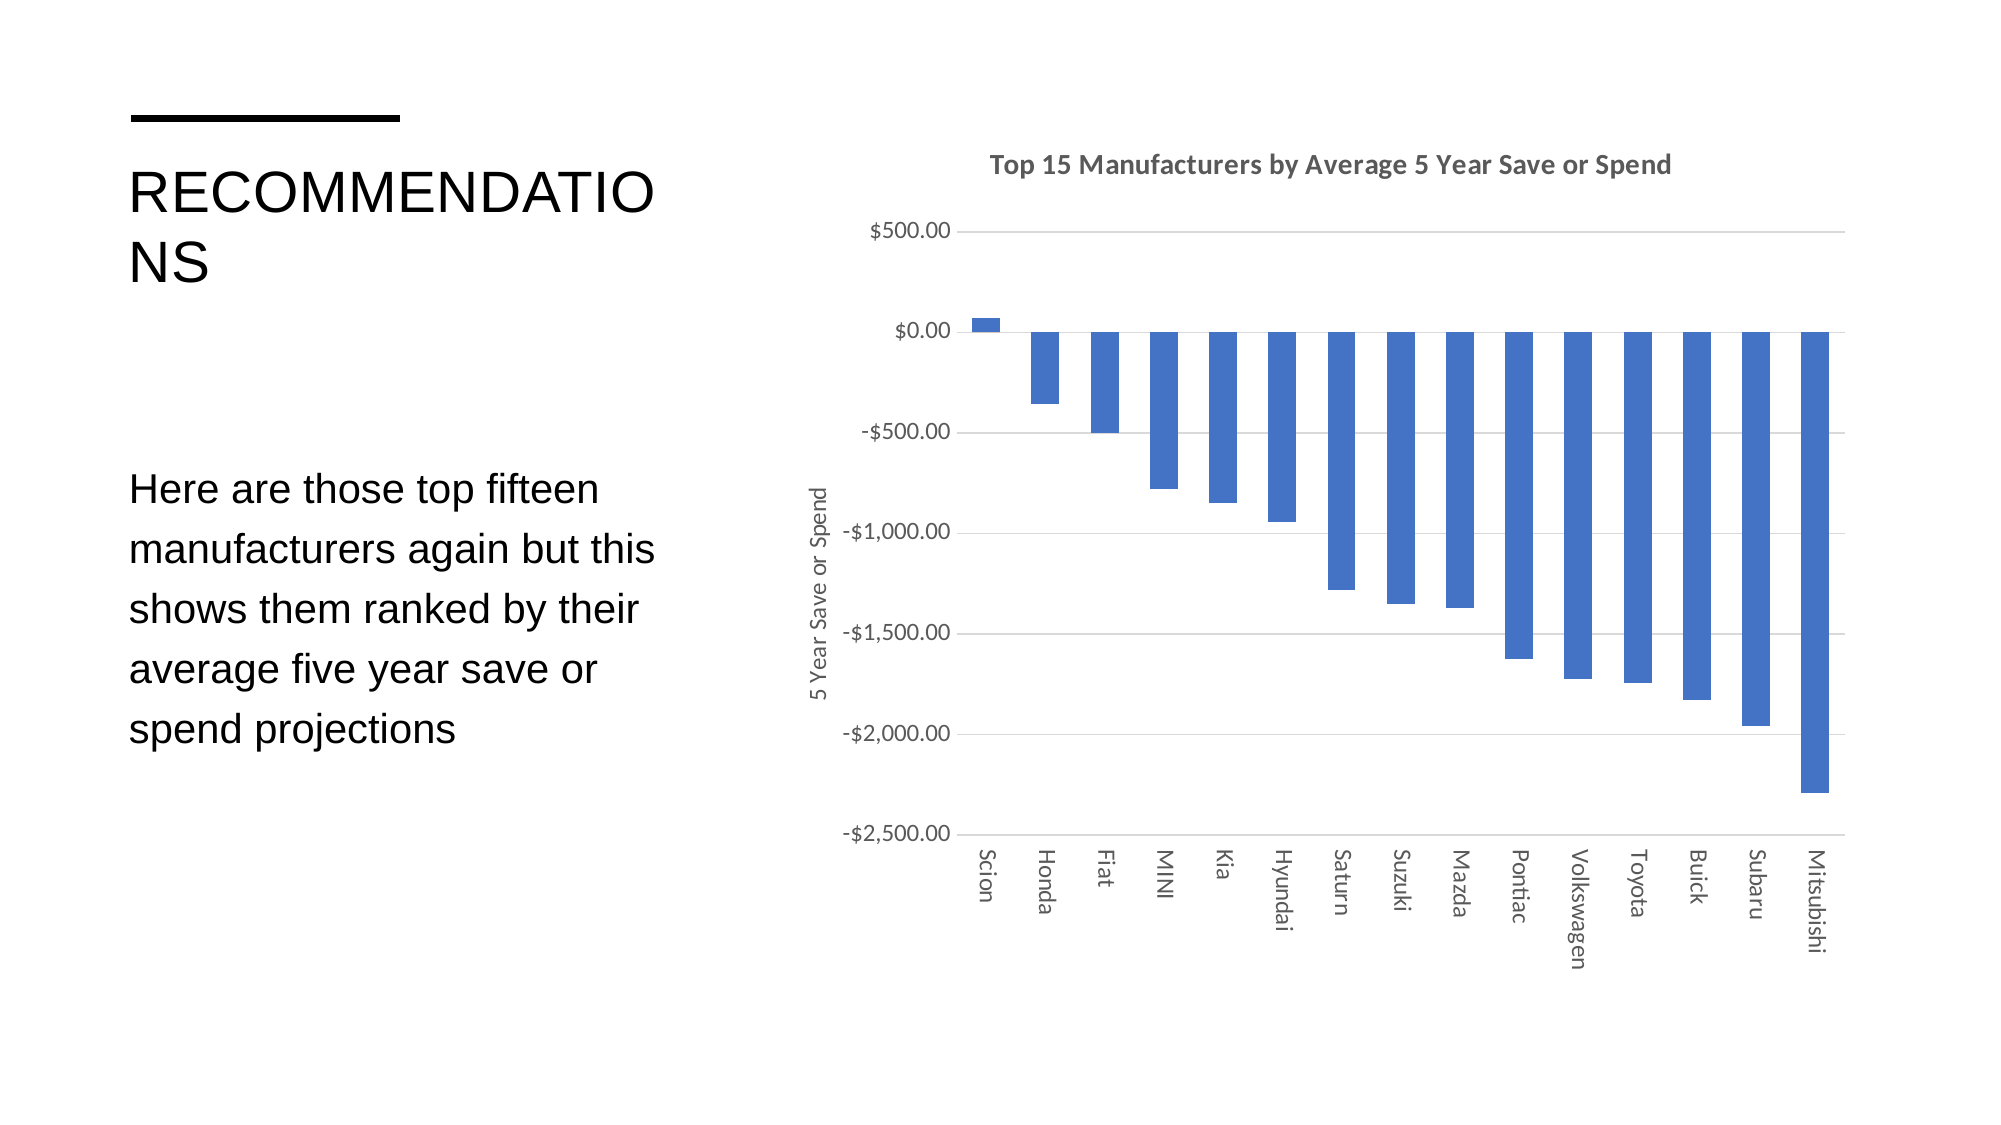

[unsupported chart]

# recommendations
Here are those top fifteen manufacturers again but this shows them ranked by their average five year save or spend projections